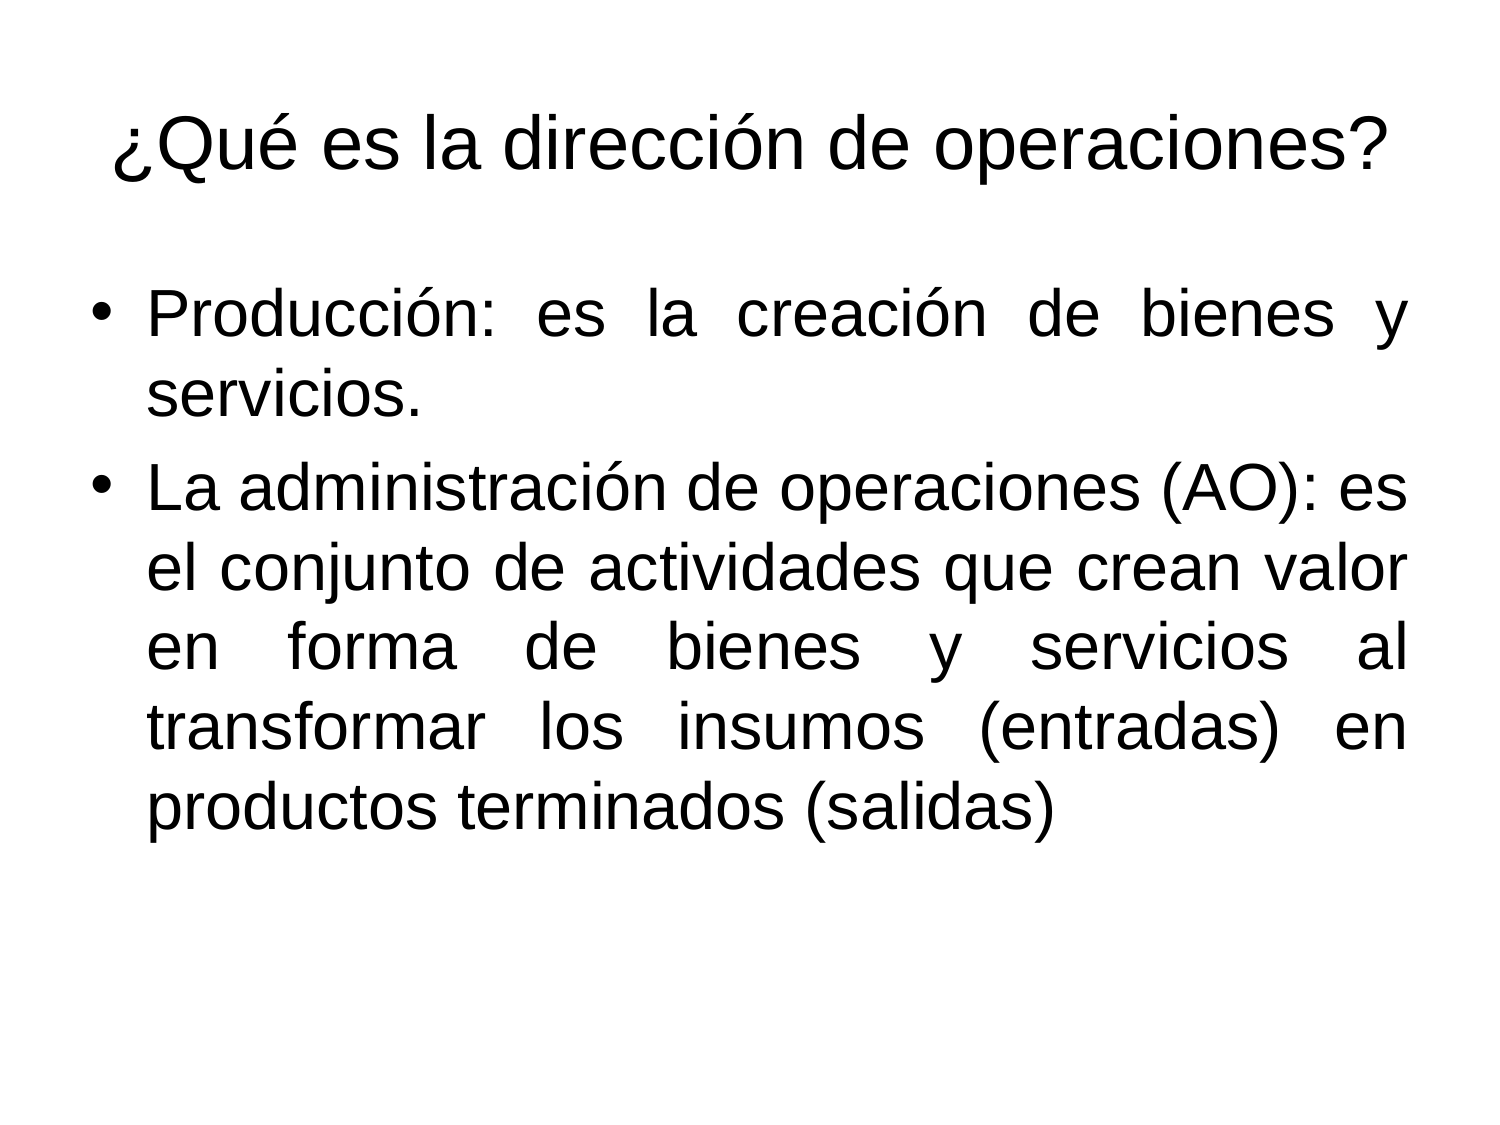

# ¿Qué es la dirección de operaciones?
Producción: es la creación de bienes y servicios.
La administración de operaciones (AO): es el conjunto de actividades que crean valor en forma de bienes y servicios al transformar los insumos (entradas) en productos terminados (salidas)